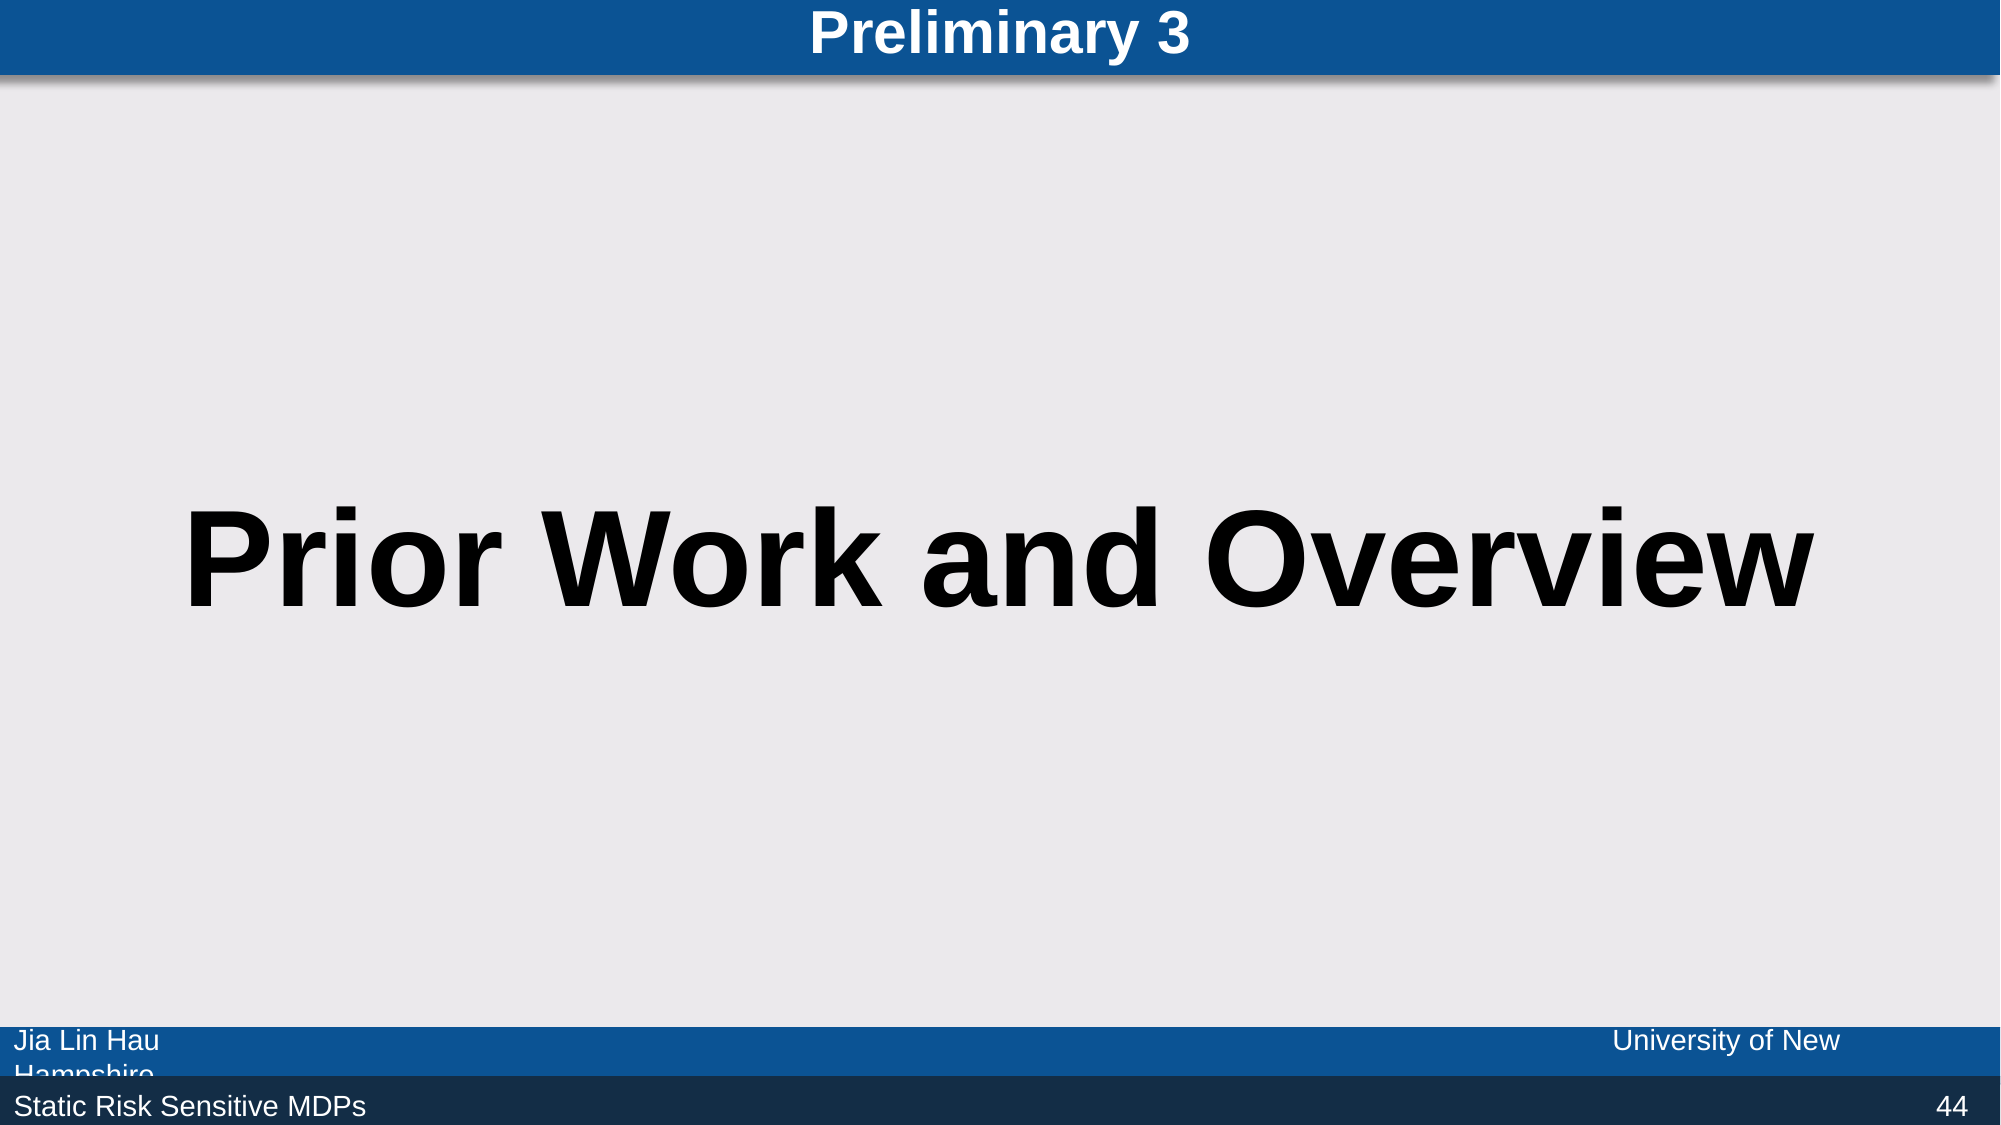

# Preliminary 3
Prior Work and Overview
44